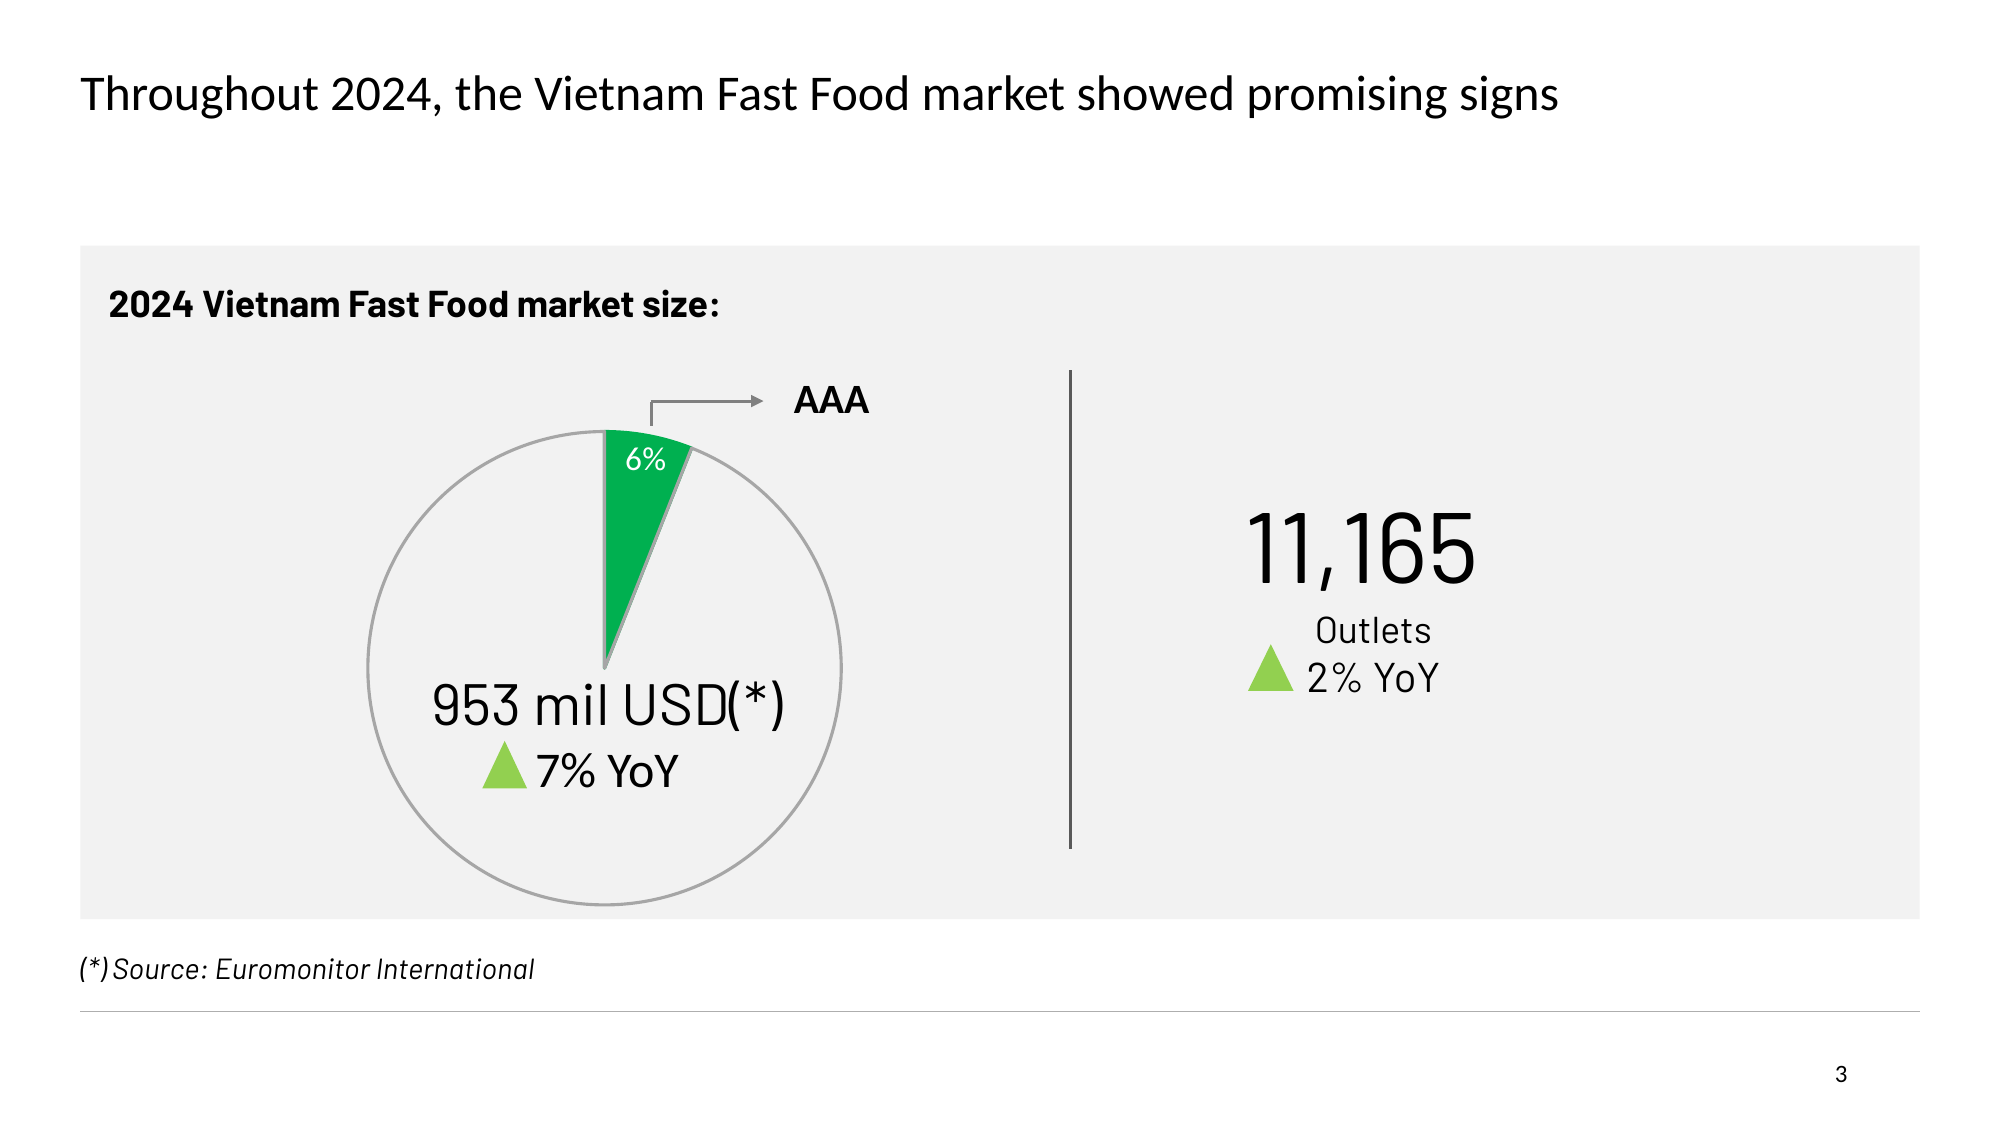

# Throughout 2024, the Vietnam Fast Food market showed promising signs

2024 Vietnam Fast Food market size:

### Chart

| Category | Sales |
|---|---|
| Grab | 6.0 |
| Other | 94.0 |
953 mil USD(*)
7% YoY

11,165
Outlets
2% YoY

AAA
(*) Source: Euromonitor International

3